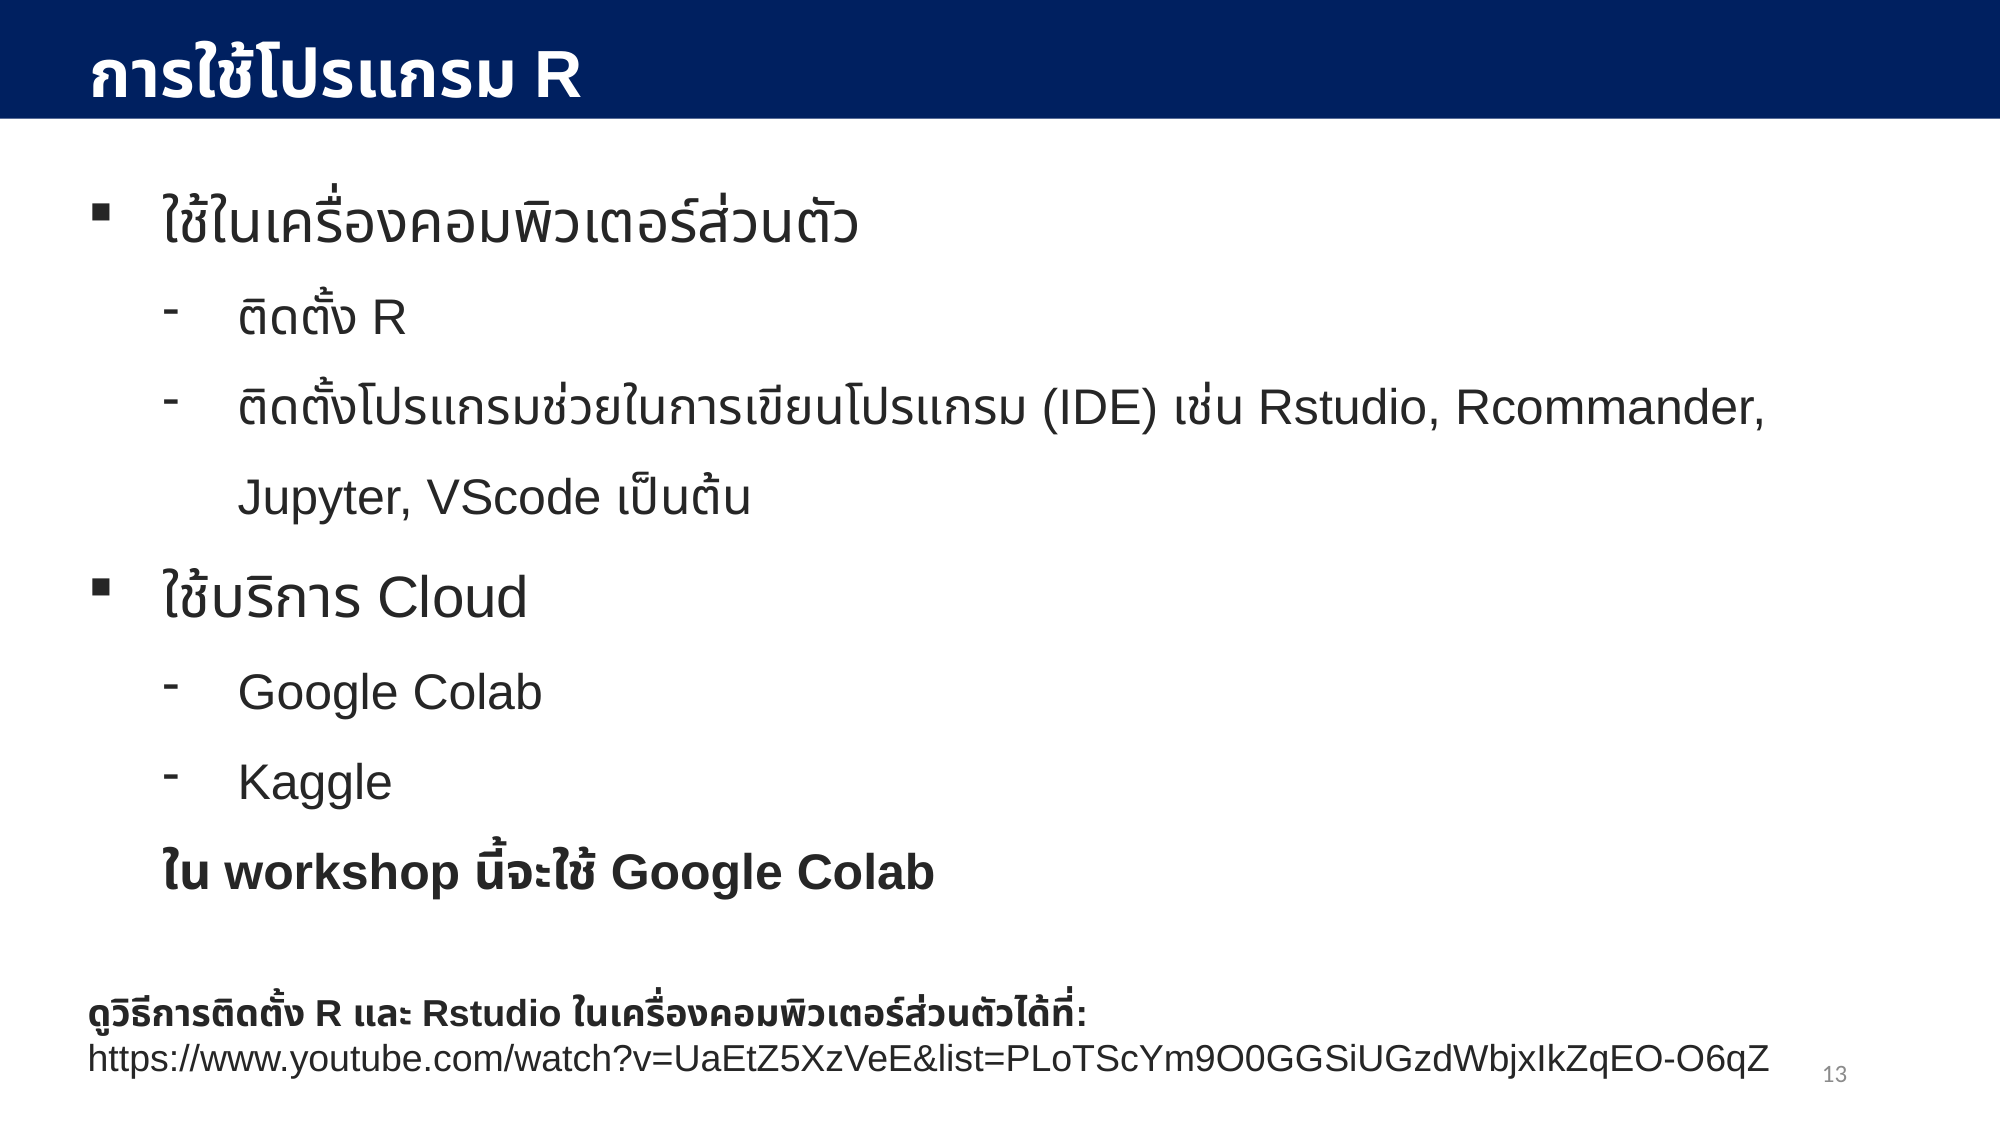

การใช้โปรแกรม R
ใช้ในเครื่องคอมพิวเตอร์ส่วนตัว
ติดตั้ง R
ติดตั้งโปรแกรมช่วยในการเขียนโปรแกรม (IDE) เช่น Rstudio, Rcommander, Jupyter, VScode เป็นต้น
ใช้บริการ Cloud
Google Colab
Kaggle
ใน workshop นี้จะใช้ Google Colab
ดูวิธีการติดตั้ง R และ Rstudio ในเครื่องคอมพิวเตอร์ส่วนตัวได้ที่:
https://www.youtube.com/watch?v=UaEtZ5XzVeE&list=PLoTScYm9O0GGSiUGzdWbjxIkZqEO-O6qZ
13